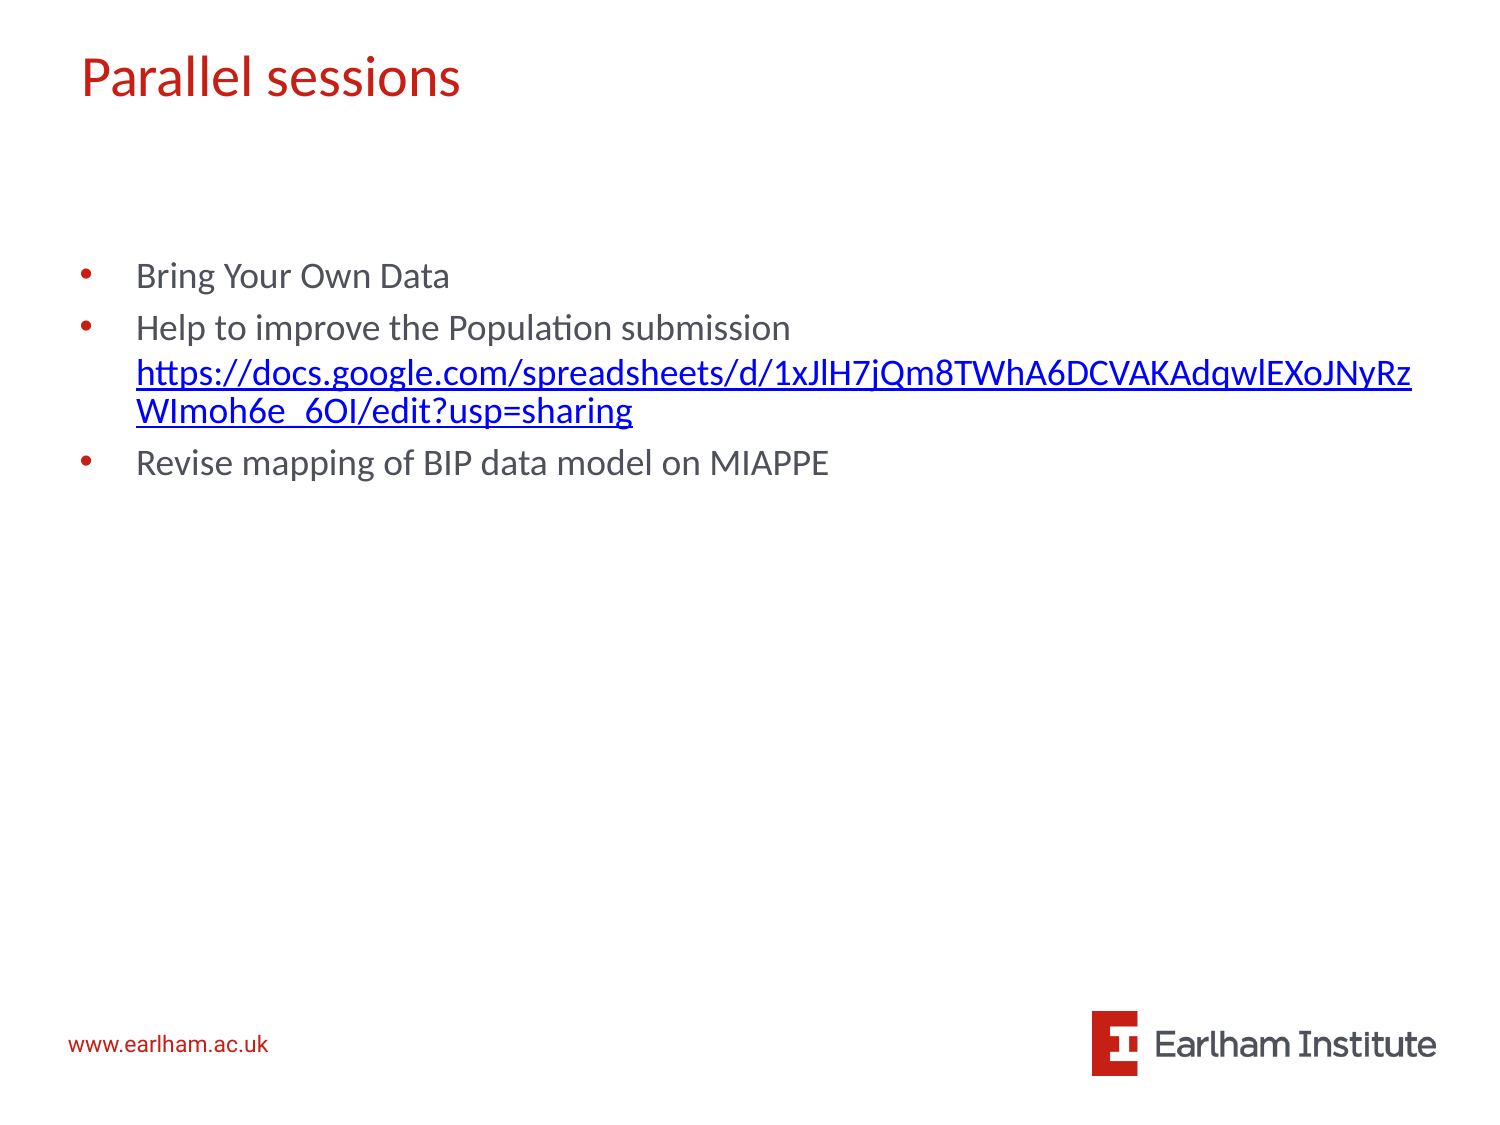

# Parallel sessions
Bring Your Own Data
Help to improve the Population submission https://docs.google.com/spreadsheets/d/1xJlH7jQm8TWhA6DCVAKAdqwlEXoJNyRzWImoh6e_6OI/edit?usp=sharing
Revise mapping of BIP data model on MIAPPE